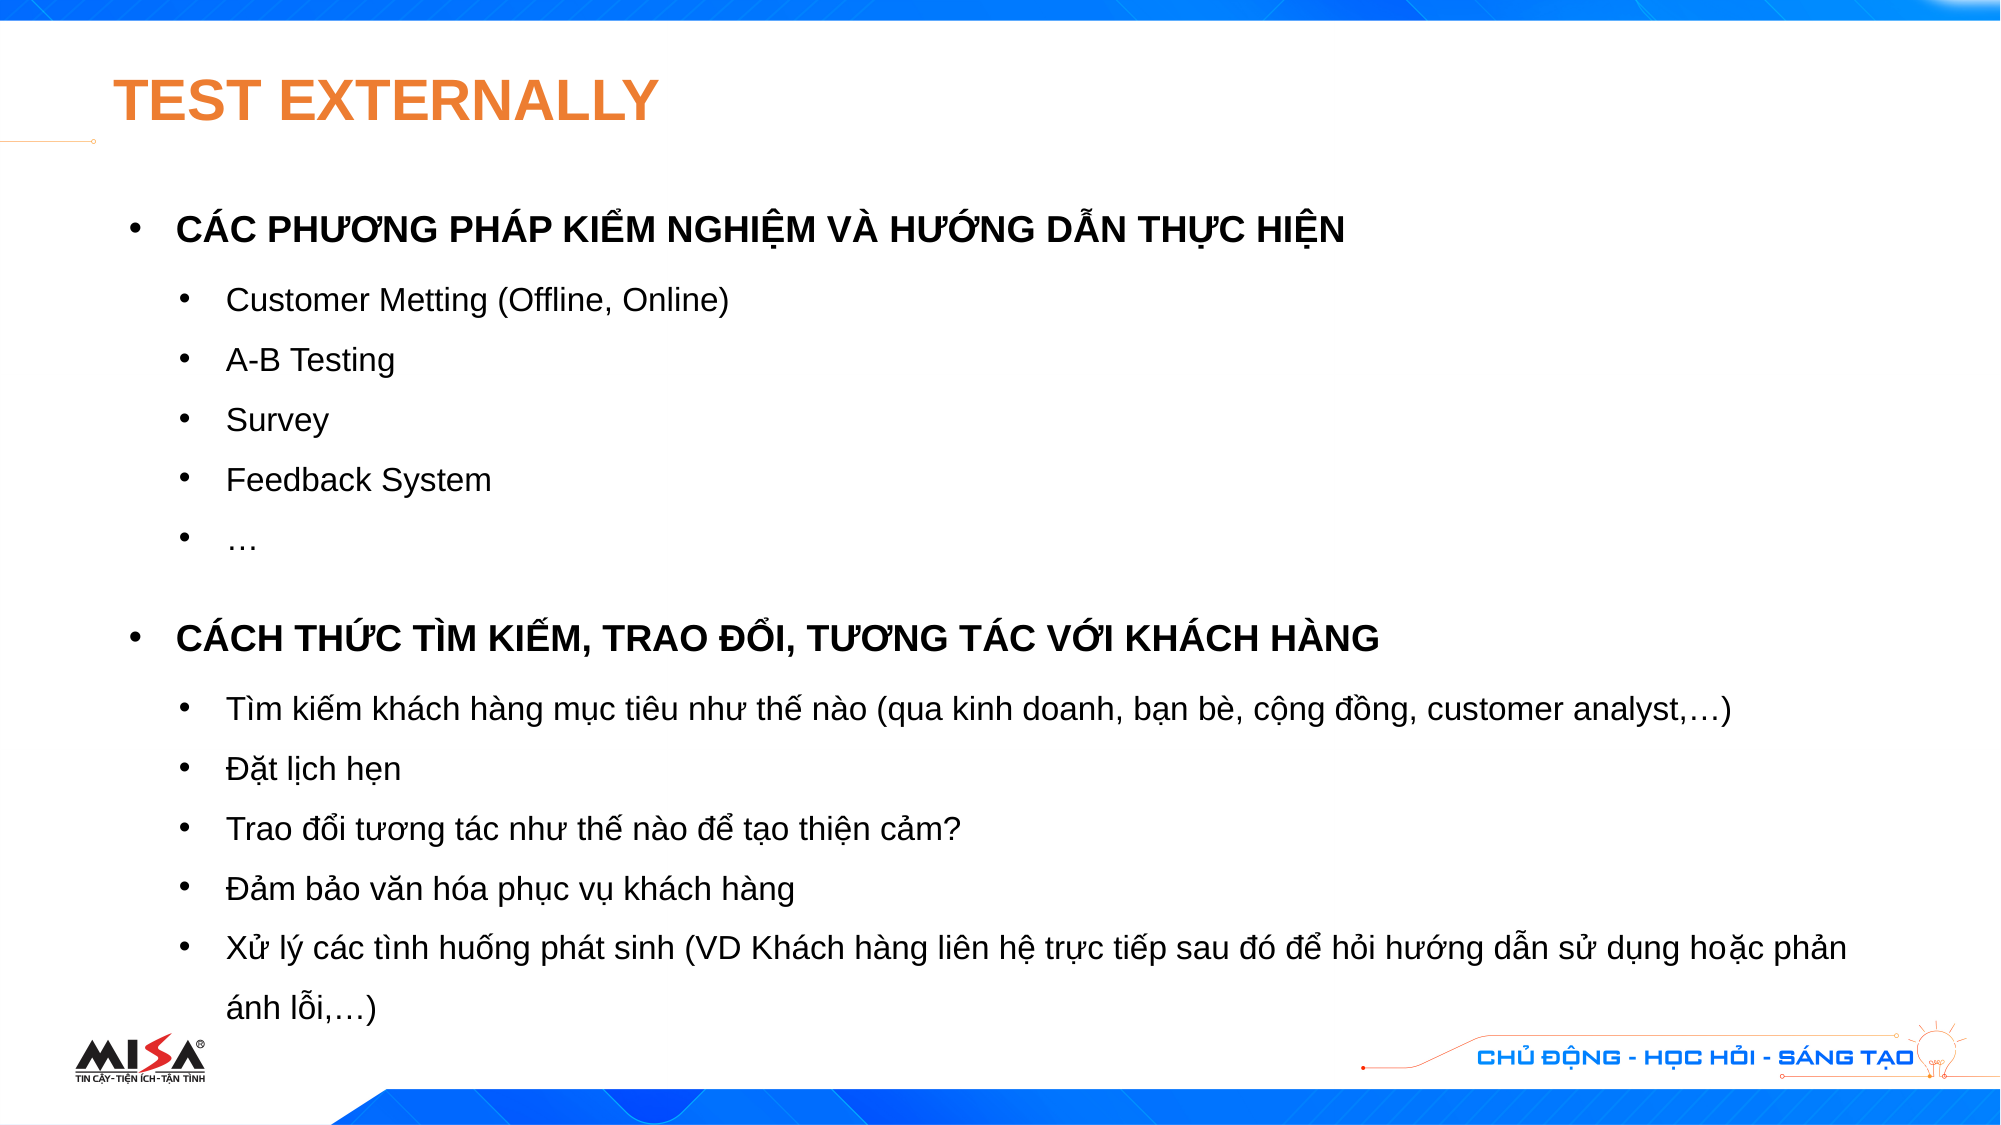

# TEST EXTERNALLY
CÁC PHƯƠNG PHÁP KIỂM NGHIỆM VÀ HƯỚNG DẪN THỰC HIỆN
Customer Metting (Offline, Online)
A-B Testing
Survey
Feedback System
…
CÁCH THỨC TÌM KIẾM, TRAO ĐỔI, TƯƠNG TÁC VỚI KHÁCH HÀNG
Tìm kiếm khách hàng mục tiêu như thế nào (qua kinh doanh, bạn bè, cộng đồng, customer analyst,…)
Đặt lịch hẹn
Trao đổi tương tác như thế nào để tạo thiện cảm?
Đảm bảo văn hóa phục vụ khách hàng
Xử lý các tình huống phát sinh (VD Khách hàng liên hệ trực tiếp sau đó để hỏi hướng dẫn sử dụng hoặc phản ánh lỗi,…)